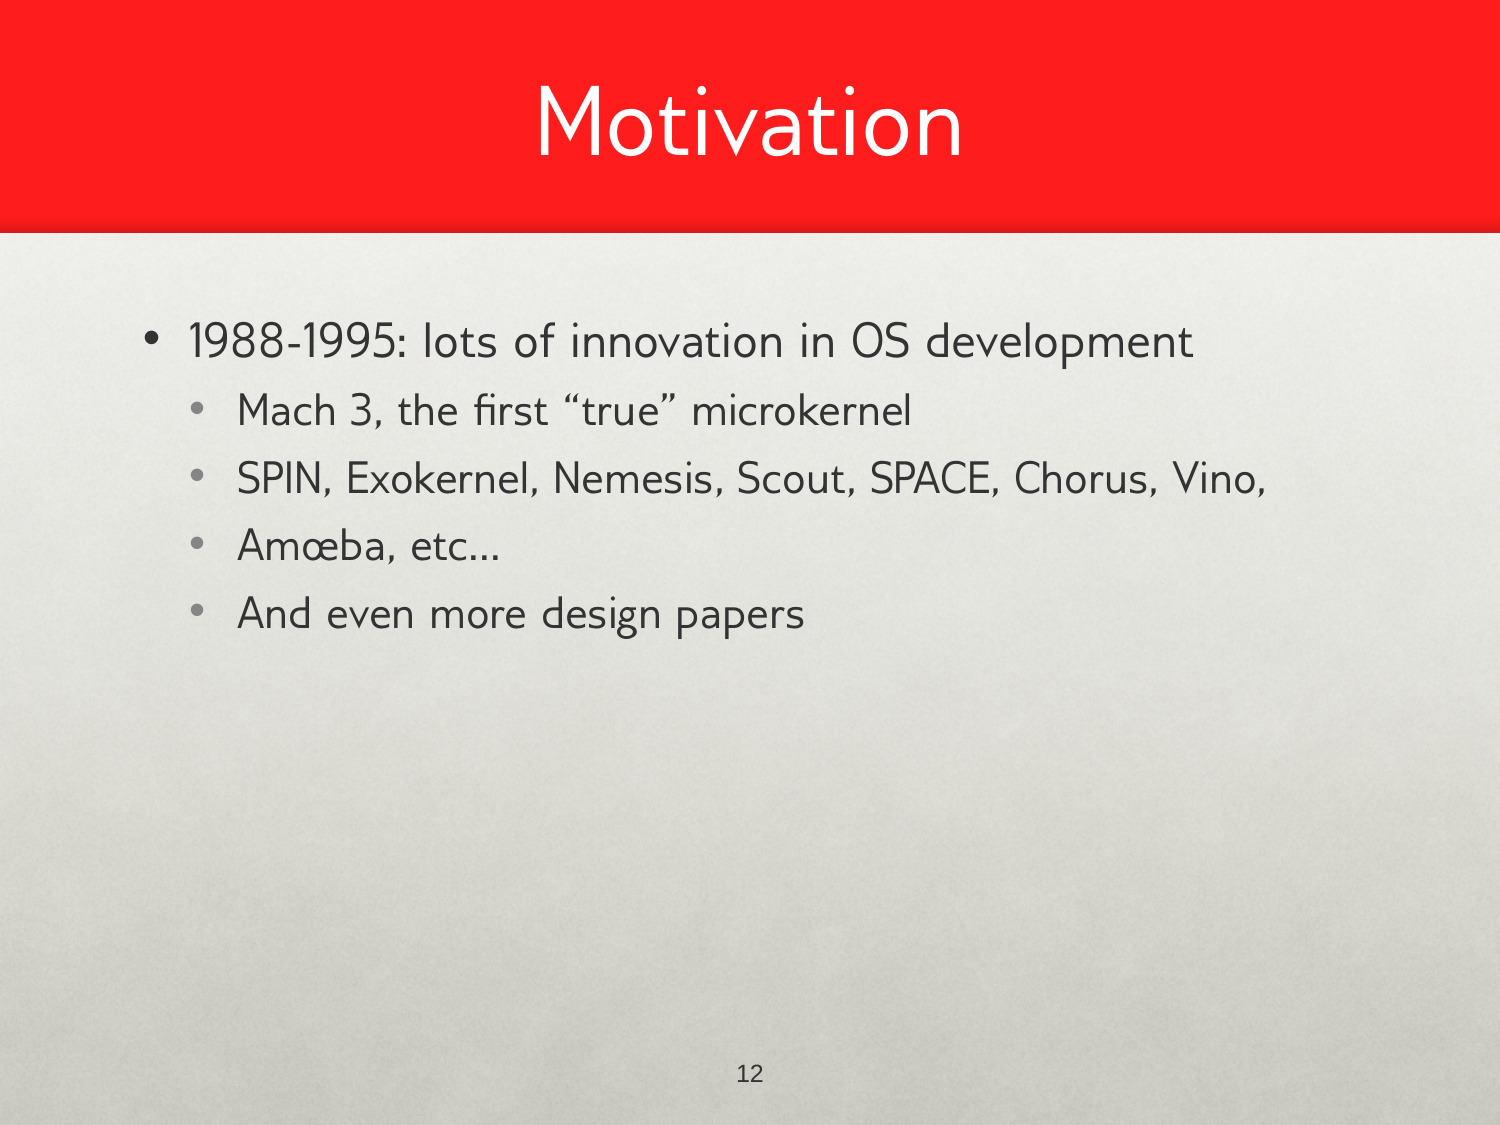

# Motivation
1988-1995: lots of innovation in OS development
Mach 3, the first “true” microkernel
SPIN, Exokernel, Nemesis, Scout, SPACE, Chorus, Vino,
Amoeba, etc...
And even more design papers
12